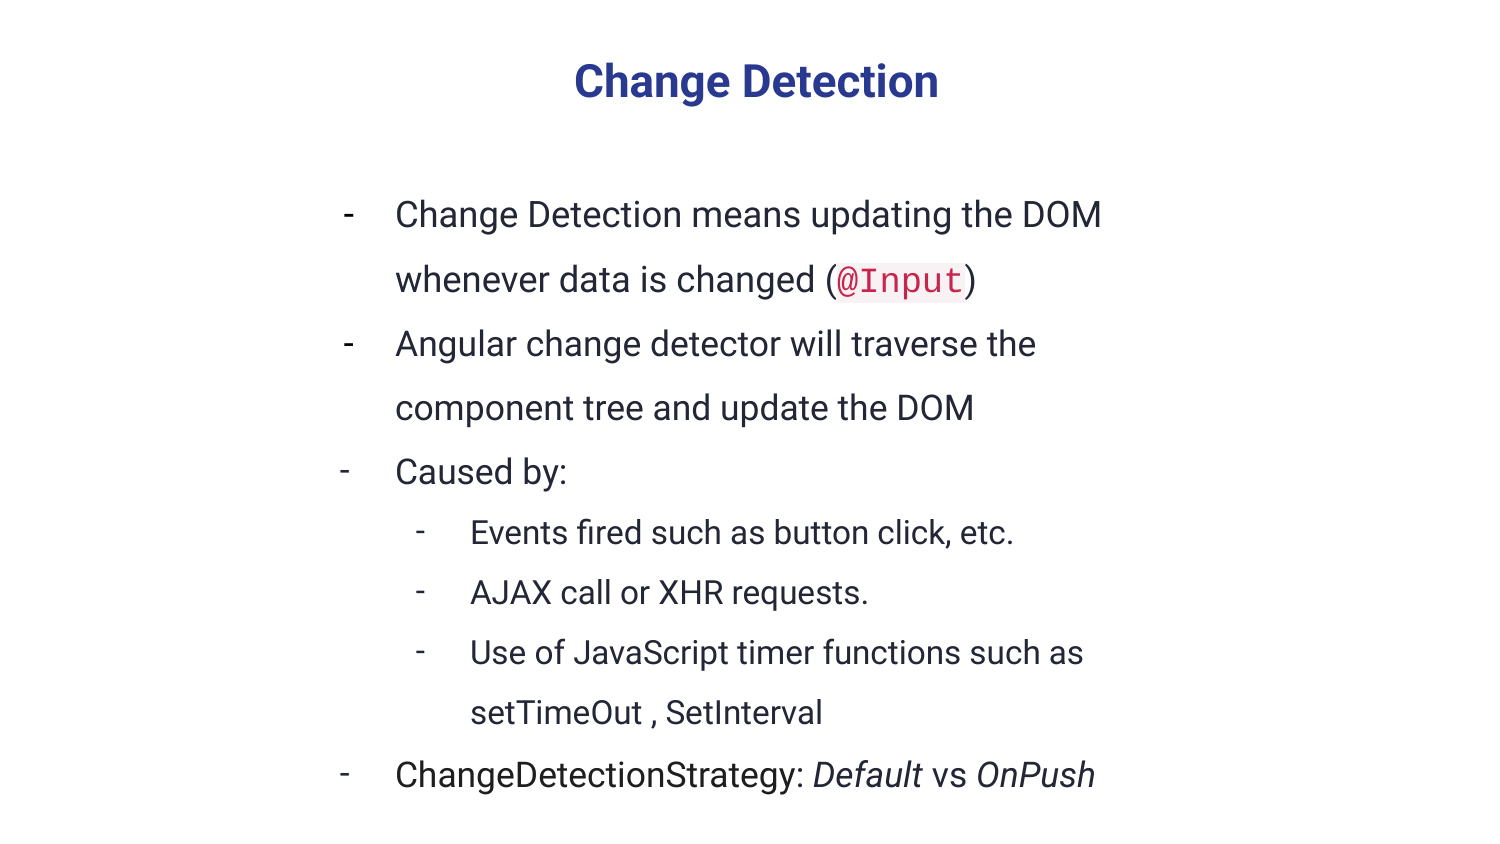

Change Detection
Change Detection means updating the DOM whenever data is changed (@Input)
Angular change detector will traverse the component tree and update the DOM
Caused by:
Events fired such as button click, etc.
AJAX call or XHR requests.
Use of JavaScript timer functions such as setTimeOut , SetInterval
ChangeDetectionStrategy: Default vs OnPush